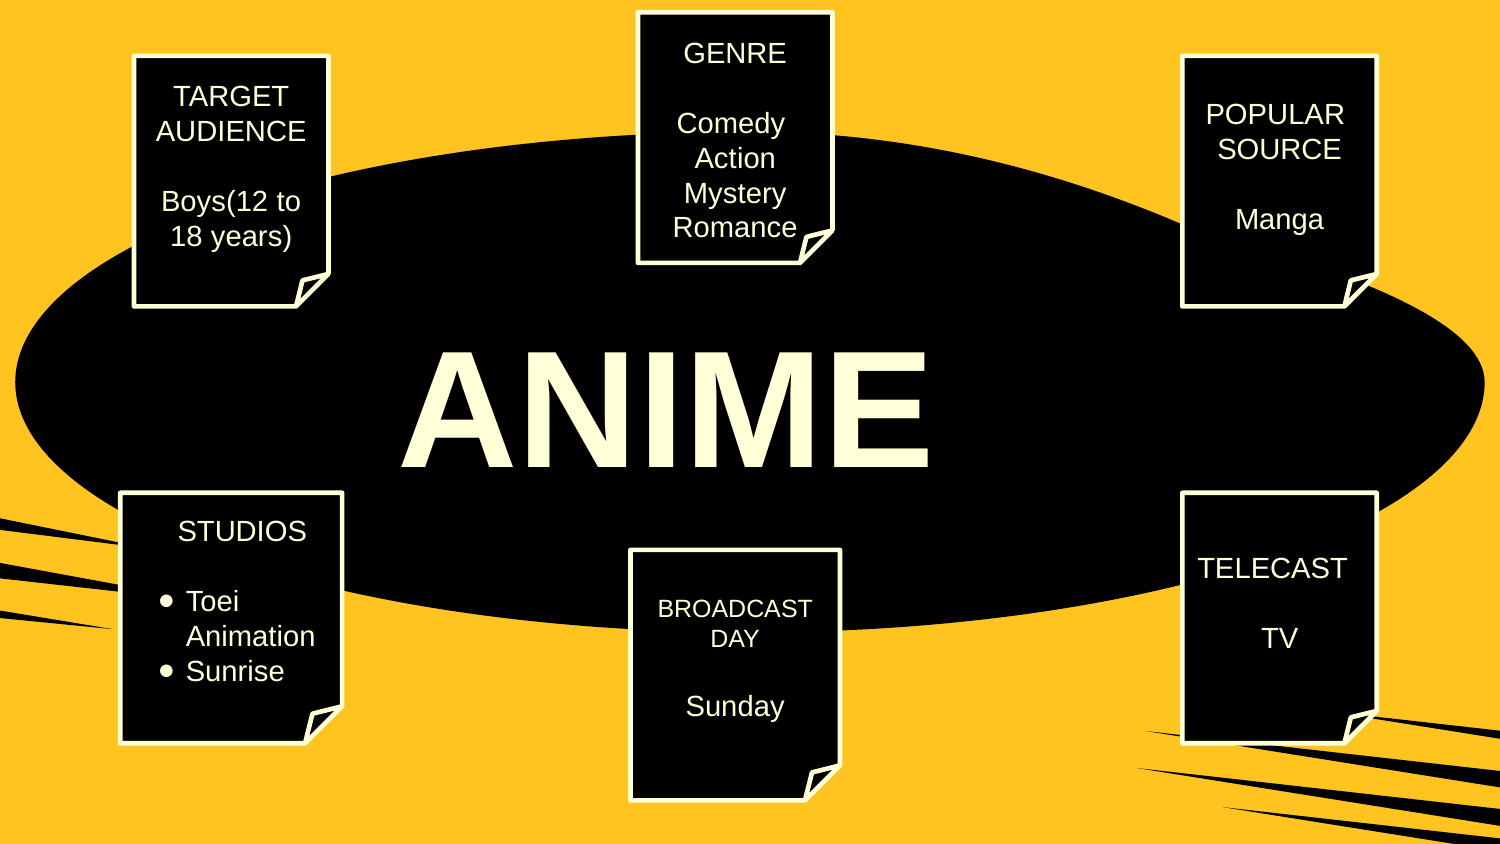

GENRE

Comedy
Action
Mystery
Romance

TARGET
AUDIENCE

Boys(12 to 18 years)
POPULAR
SOURCE

Manga

ANIME

STUDIOS

Toei Animation
Sunrise

TELECAST

TV
BROADCAST DAY

Sunday